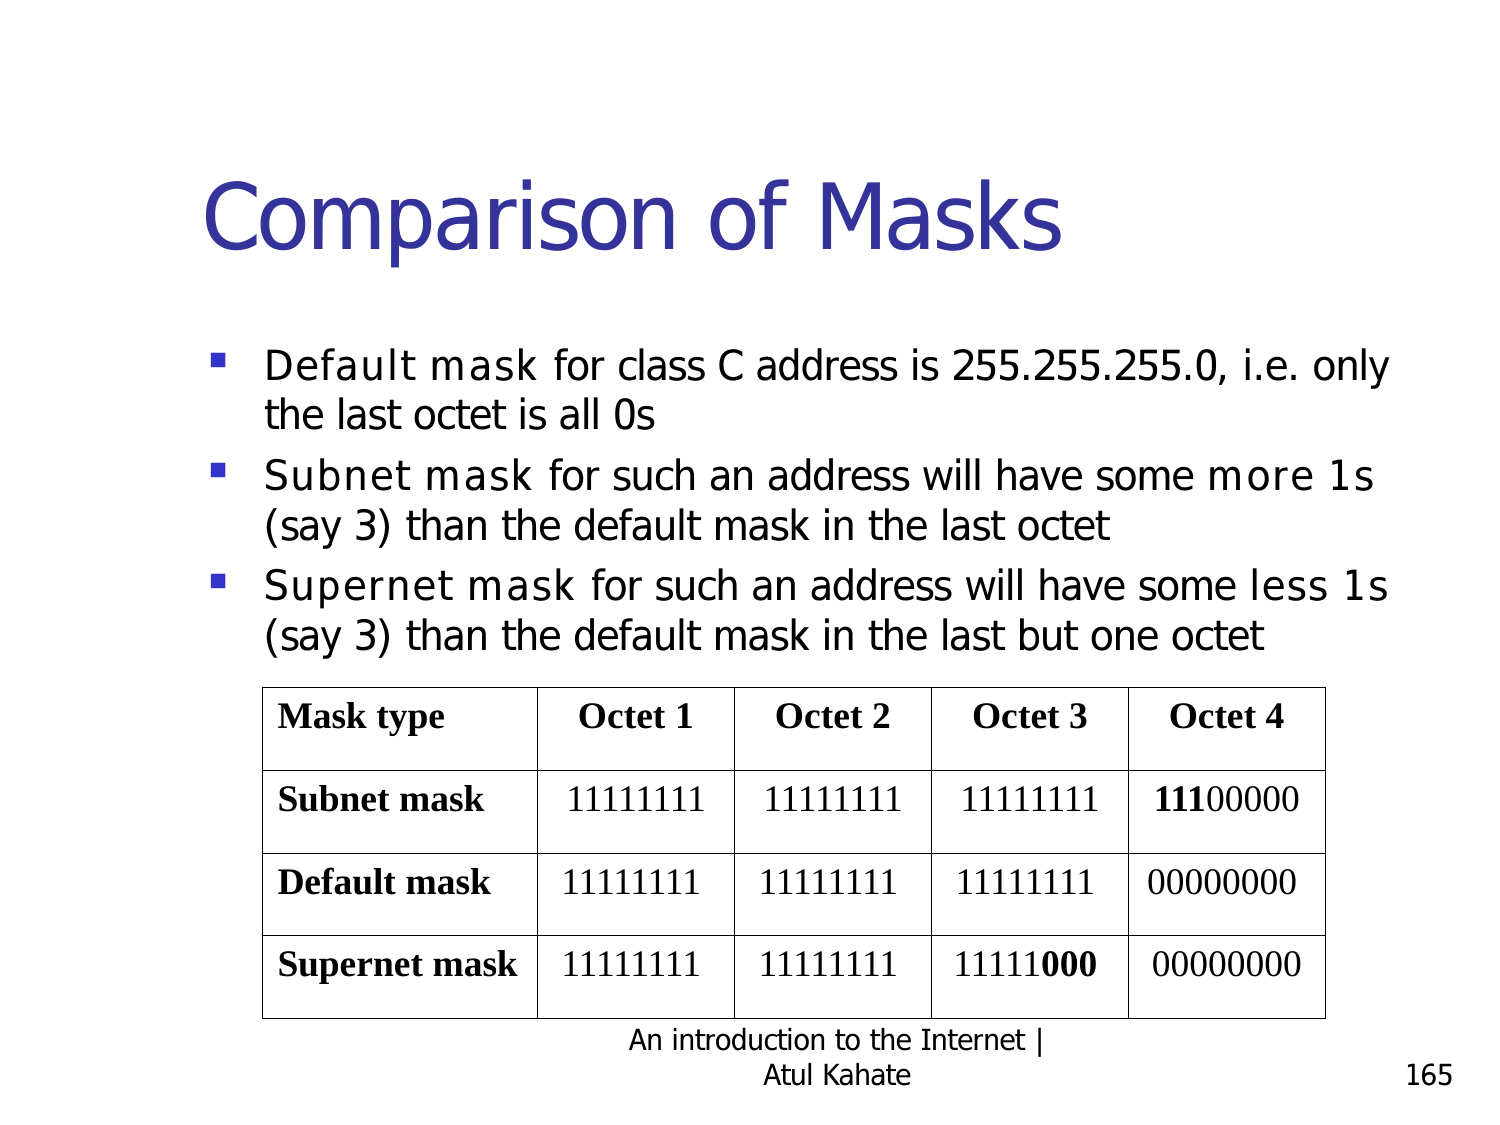

Comparison of Masks
Default mask for class C address is 255.255.255.0, i.e. only the last octet is all 0s
Subnet mask for such an address will have some more 1s (say 3) than the default mask in the last octet
Supernet mask for such an address will have some less 1s (say 3) than the default mask in the last but one octet
| Mask type | Octet 1 | Octet 2 | Octet 3 | Octet 4 |
| --- | --- | --- | --- | --- |
| Subnet mask | 11111111 | 11111111 | 11111111 | 11100000 |
| Default mask | 11111111 | 11111111 | 11111111 | 00000000 |
| Supernet mask | 11111111 | 11111111 | 11111000 | 00000000 |
An introduction to the Internet | Atul Kahate
165